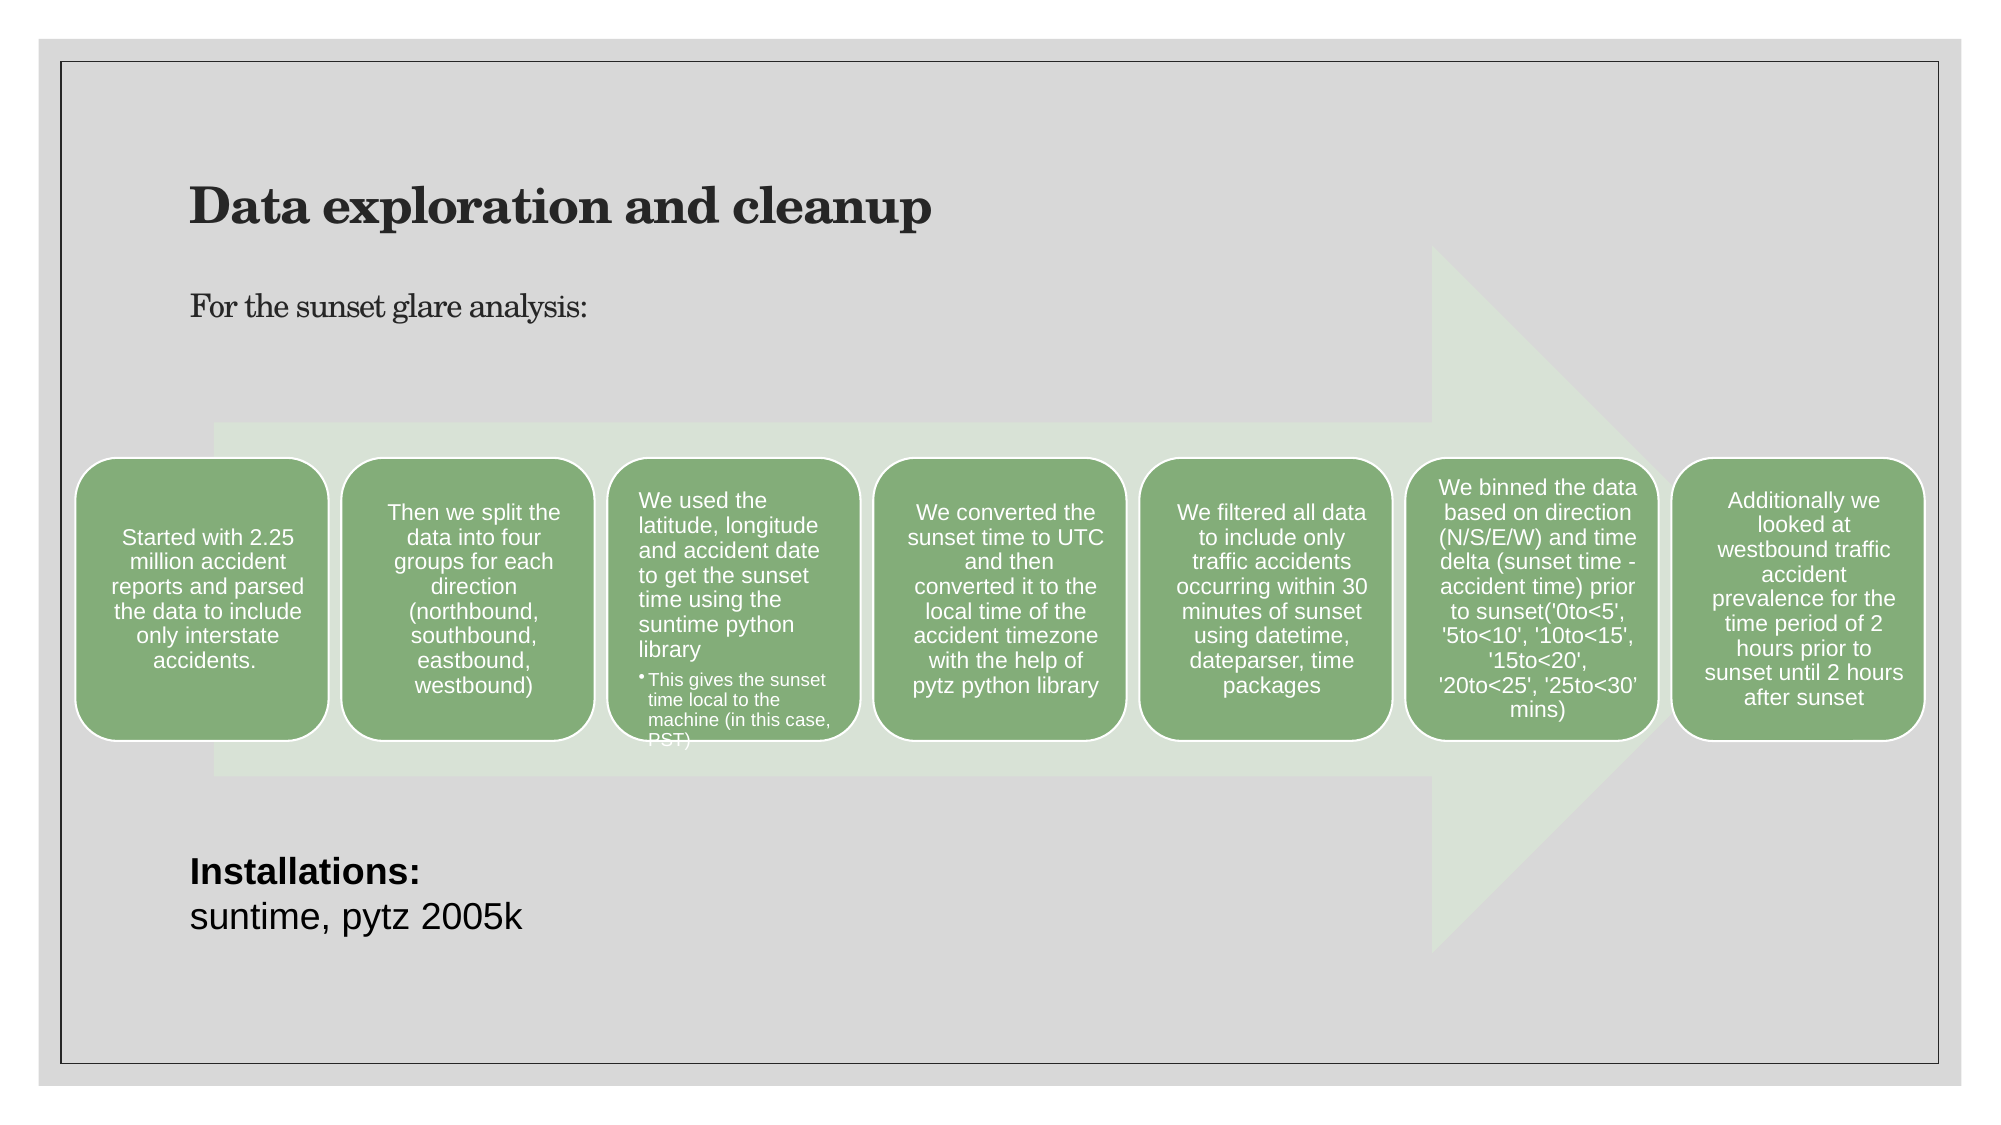

# Data exploration and cleanup For the sunset glare analysis:
Started with 2.25 million accident reports and parsed the data to include only interstate accidents.
Then we split the data into four groups for each direction (northbound, southbound, eastbound, westbound)
We used the latitude, longitude and accident date to get the sunset time using the suntime python library
This gives the sunset time local to the machine (in this case, PST)
We converted the sunset time to UTC  and then converted it to the local time of the accident timezone with the help of pytz python library
We filtered all data to include only traffic accidents occurring within 30 minutes of sunset using datetime, dateparser, time packages
We binned the data based on direction (N/S/E/W) and time delta (sunset time - accident time) prior to sunset('0to<5', '5to<10', '10to<15', '15to<20', '20to<25', '25to<30’ mins)
Additionally we looked at westbound traffic accident prevalence for the time period of 2 hours prior to sunset until 2 hours after sunset
Installations:
suntime, pytz 2005k